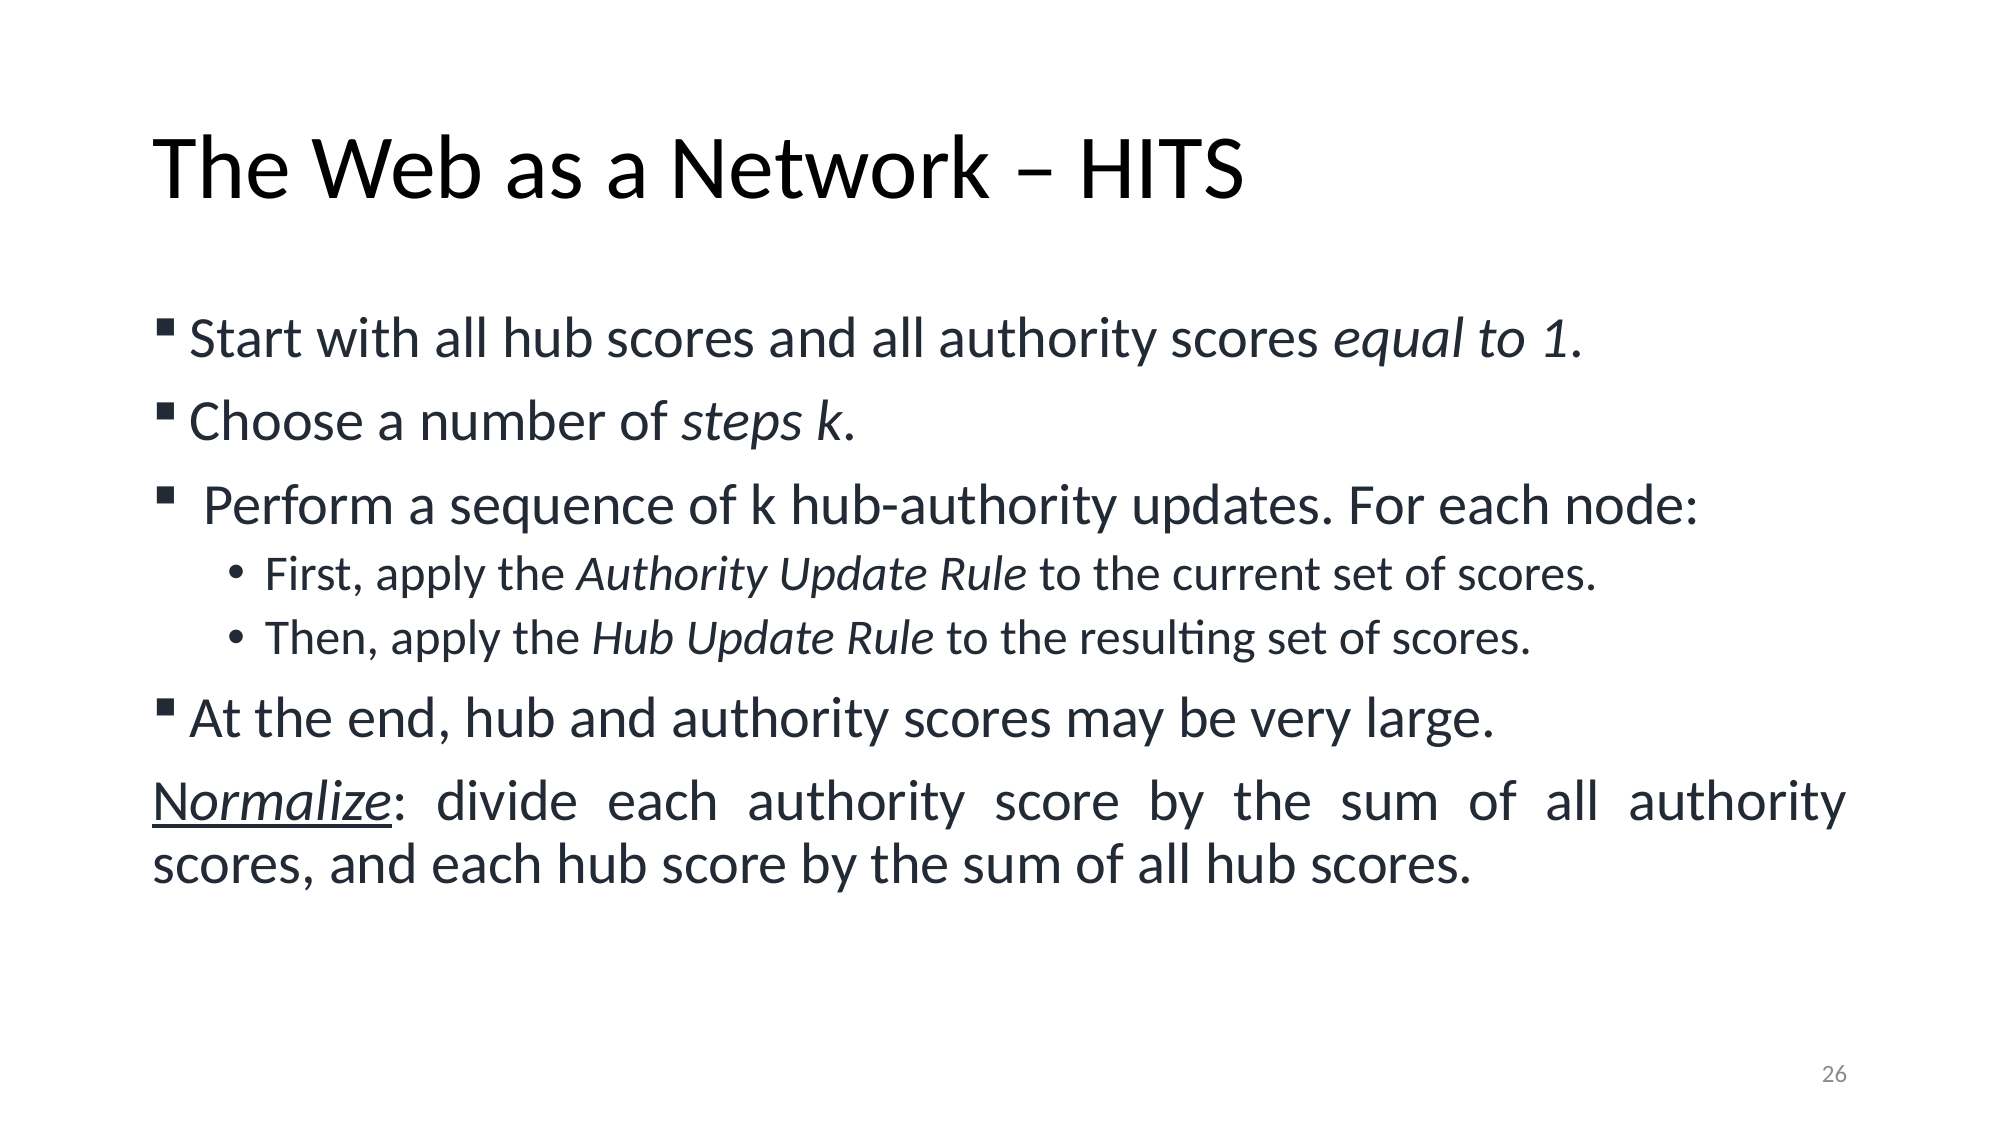

# The Web as a Network – HITS
Start with all hub scores and all authority scores equal to 1.
Choose a number of steps k.
 Perform a sequence of k hub-authority updates. For each node:
First, apply the Authority Update Rule to the current set of scores.
Then, apply the Hub Update Rule to the resulting set of scores.
At the end, hub and authority scores may be very large.
Normalize: divide each authority score by the sum of all authority scores, and each hub score by the sum of all hub scores.

26